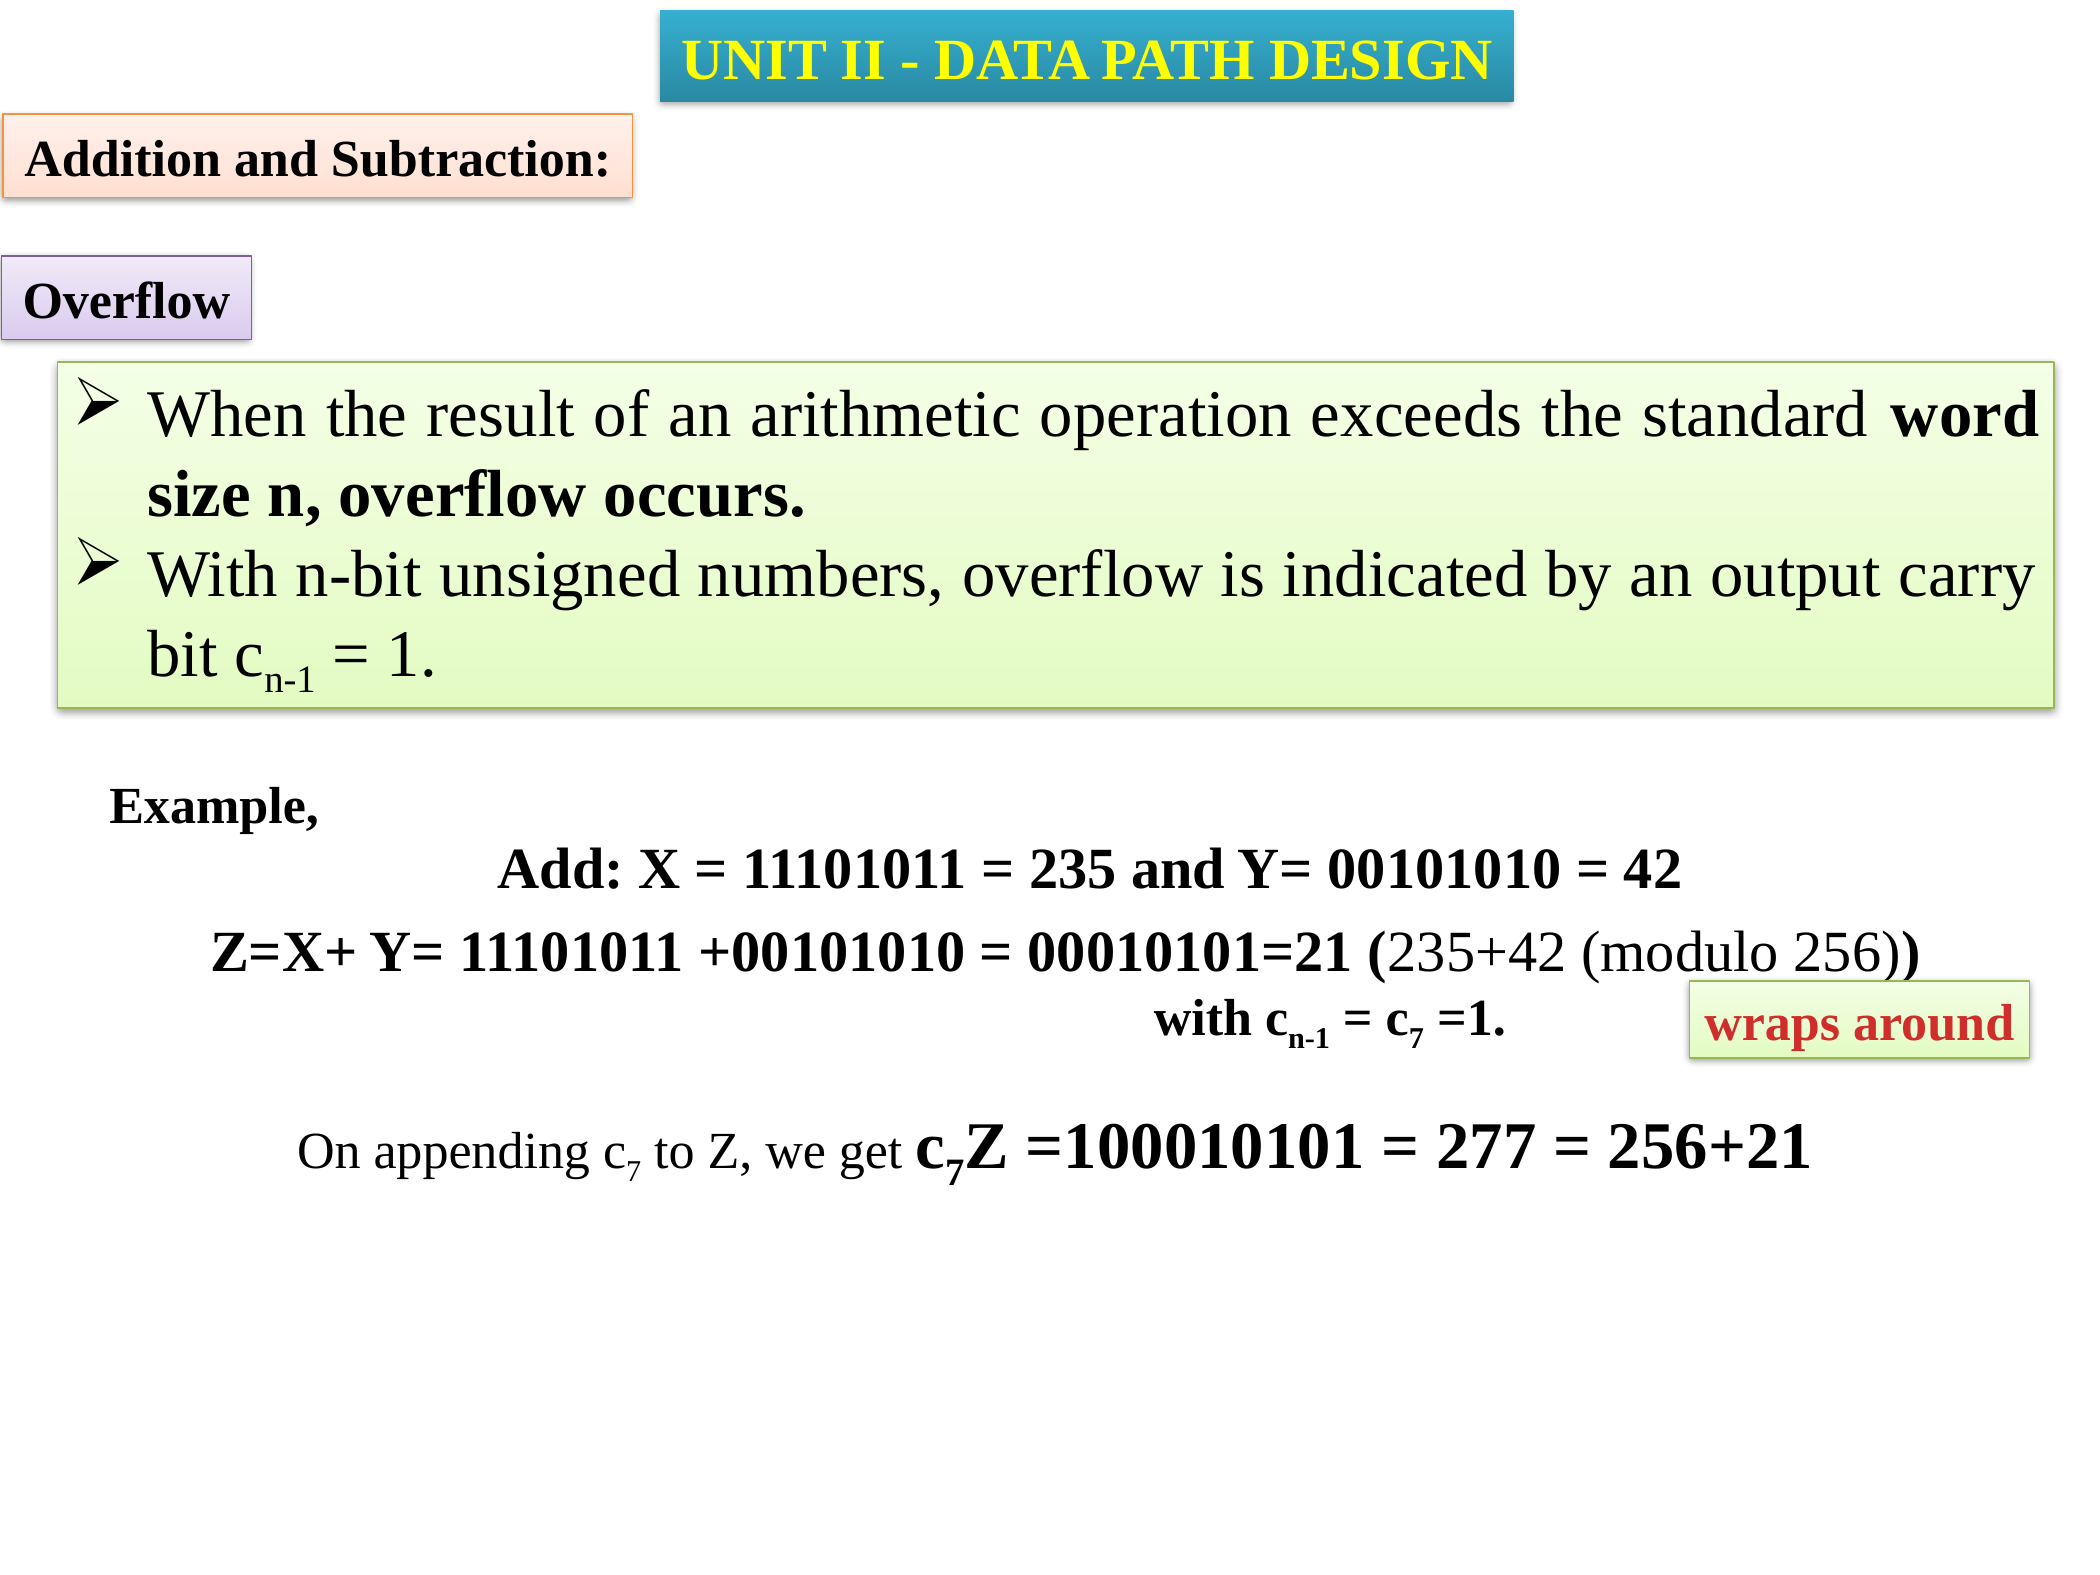

UNIT II - DATA PATH DESIGN
Addition and Subtraction:
Overflow
When the result of an arithmetic operation exceeds the standard word size n, overflow occurs.
With n-bit unsigned numbers, overflow is indicated by an output carry bit cn-1 = 1.
Example,
Add: X = 11101011 = 235 and Y= 00101010 = 42
Z=X+ Y= 11101011 +00101010 = 00010101=21 (235+42 (modulo 256))
with cn-1 = c7 =1.
wraps around
On appending c7 to Z, we get c7Z =100010101 = 277 = 256+21